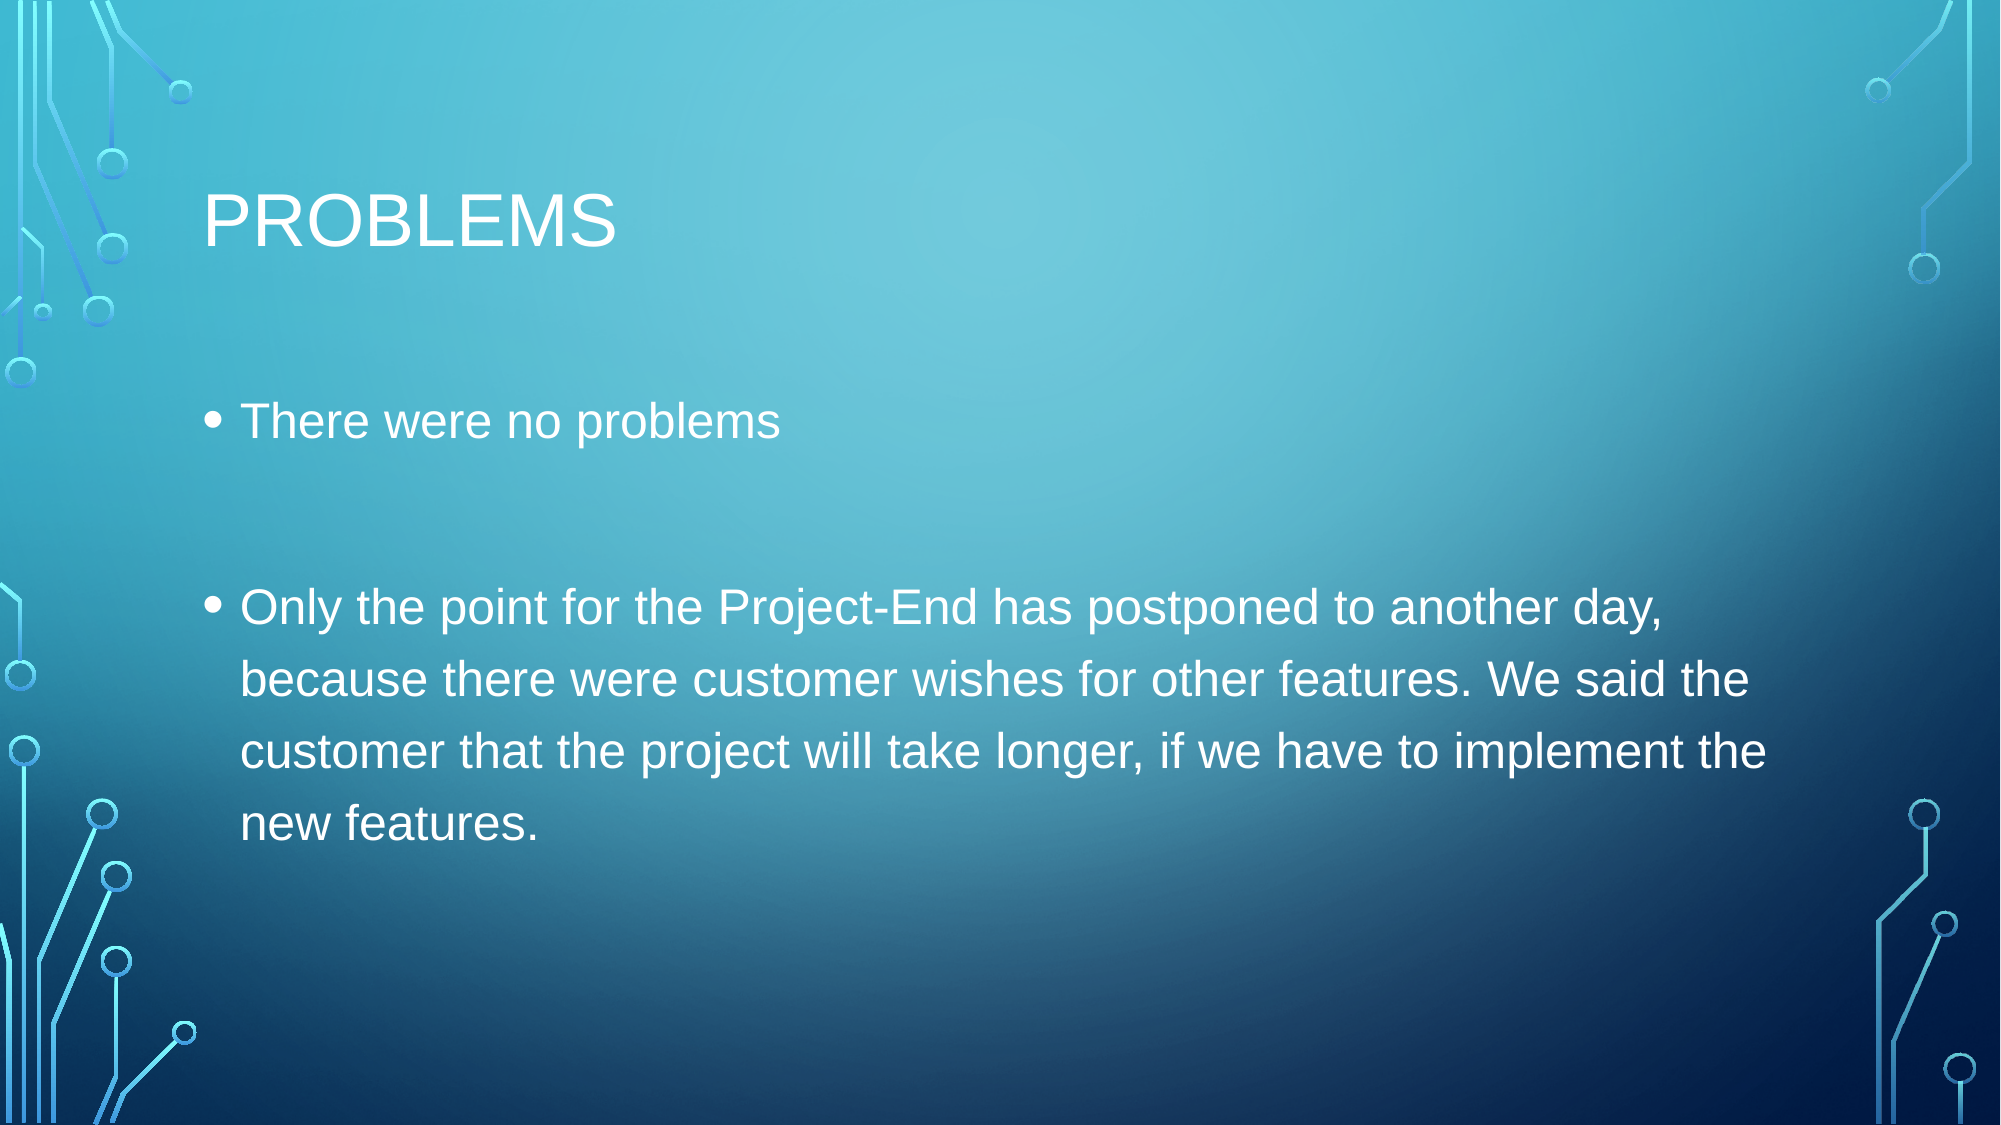

# Problems
There were no problems

Only the point for the Project-End has postponed to another day, because there were customer wishes for other features. We said the customer that the project will take longer, if we have to implement the new features.